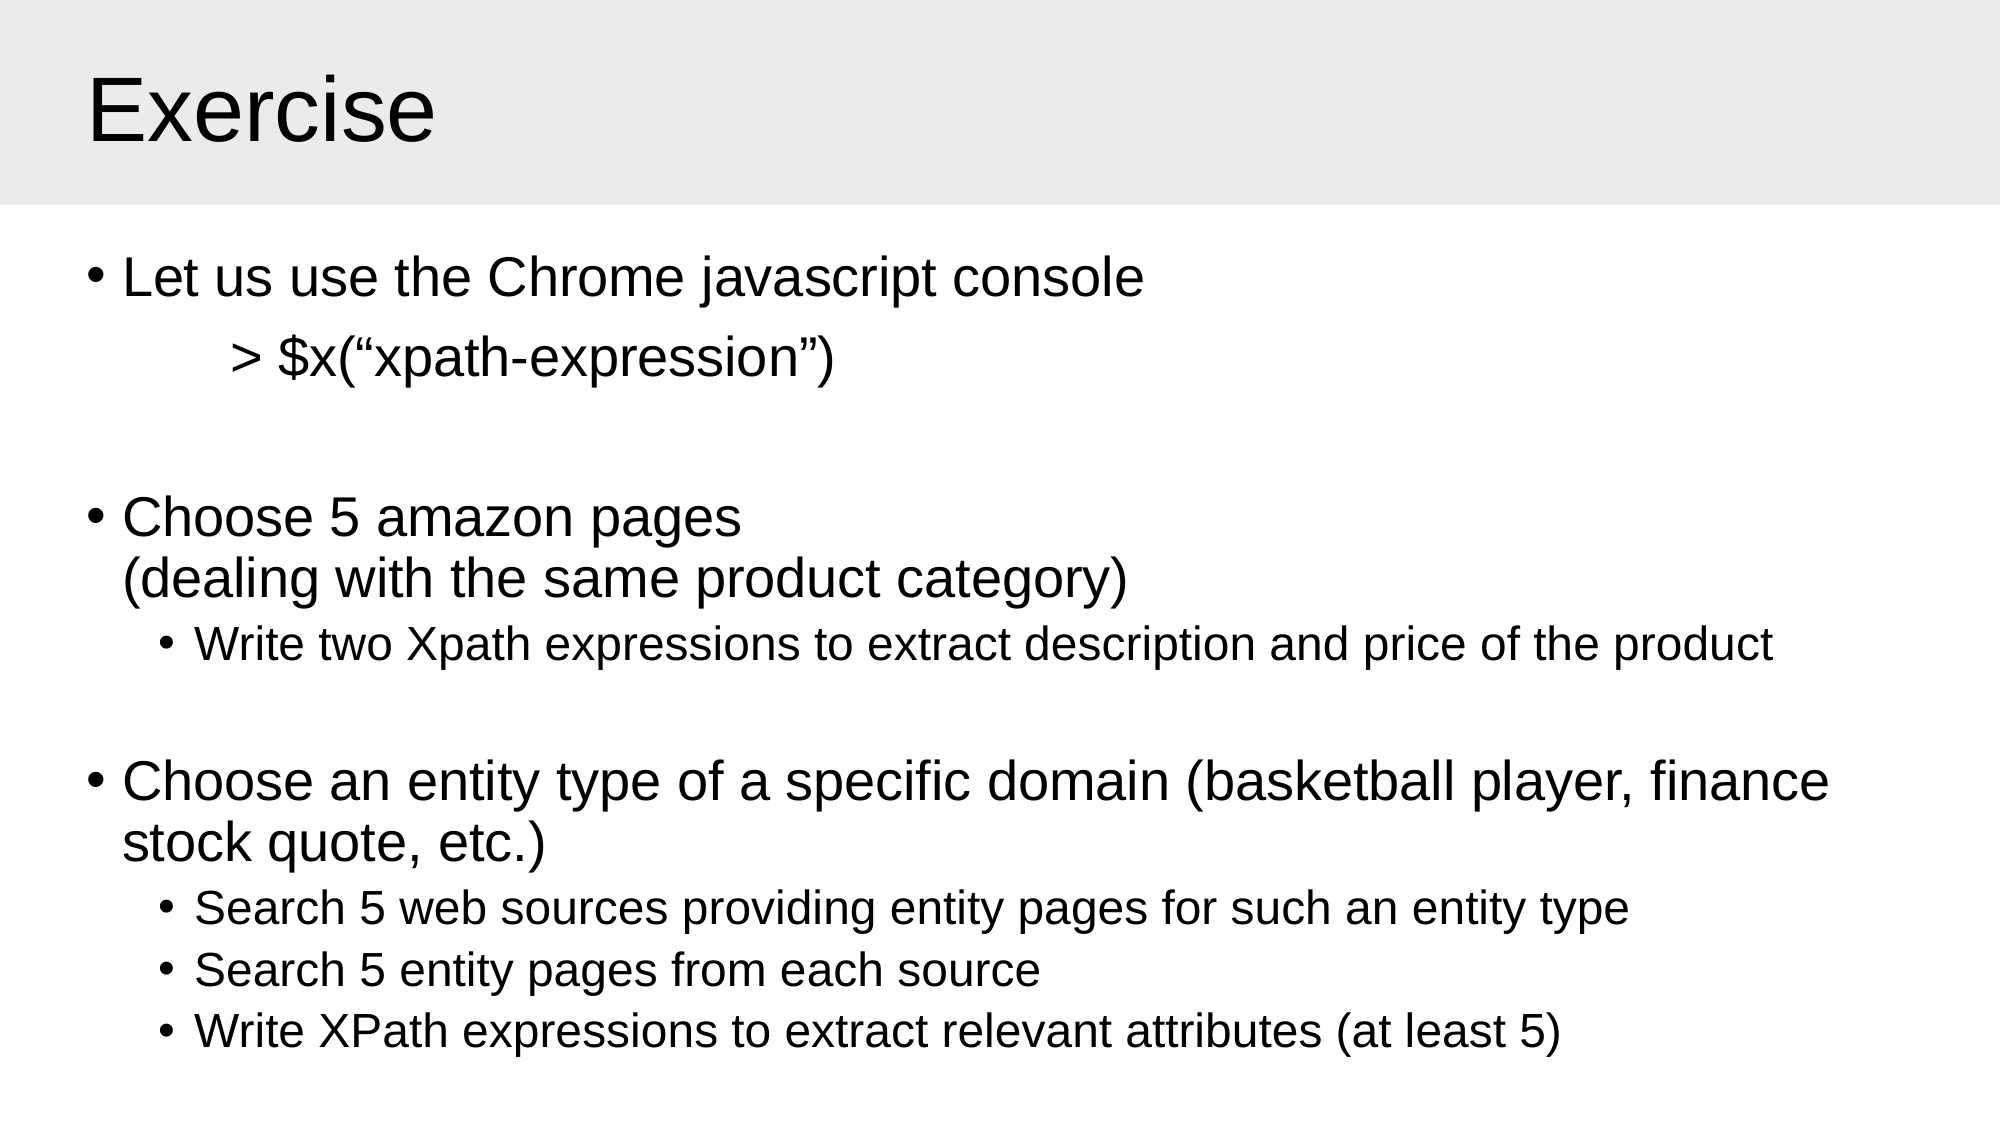

# Exercise
Let us use the Chrome javascript console
	> $x(“xpath-expression”)

Choose 5 amazon pages
(dealing with the same product category)
Write two Xpath expressions to extract description and price of the product

Choose an entity type of a specific domain (basketball player, finance stock quote, etc.)
Search 5 web sources providing entity pages for such an entity type
Search 5 entity pages from each source
Write XPath expressions to extract relevant attributes (at least 5)